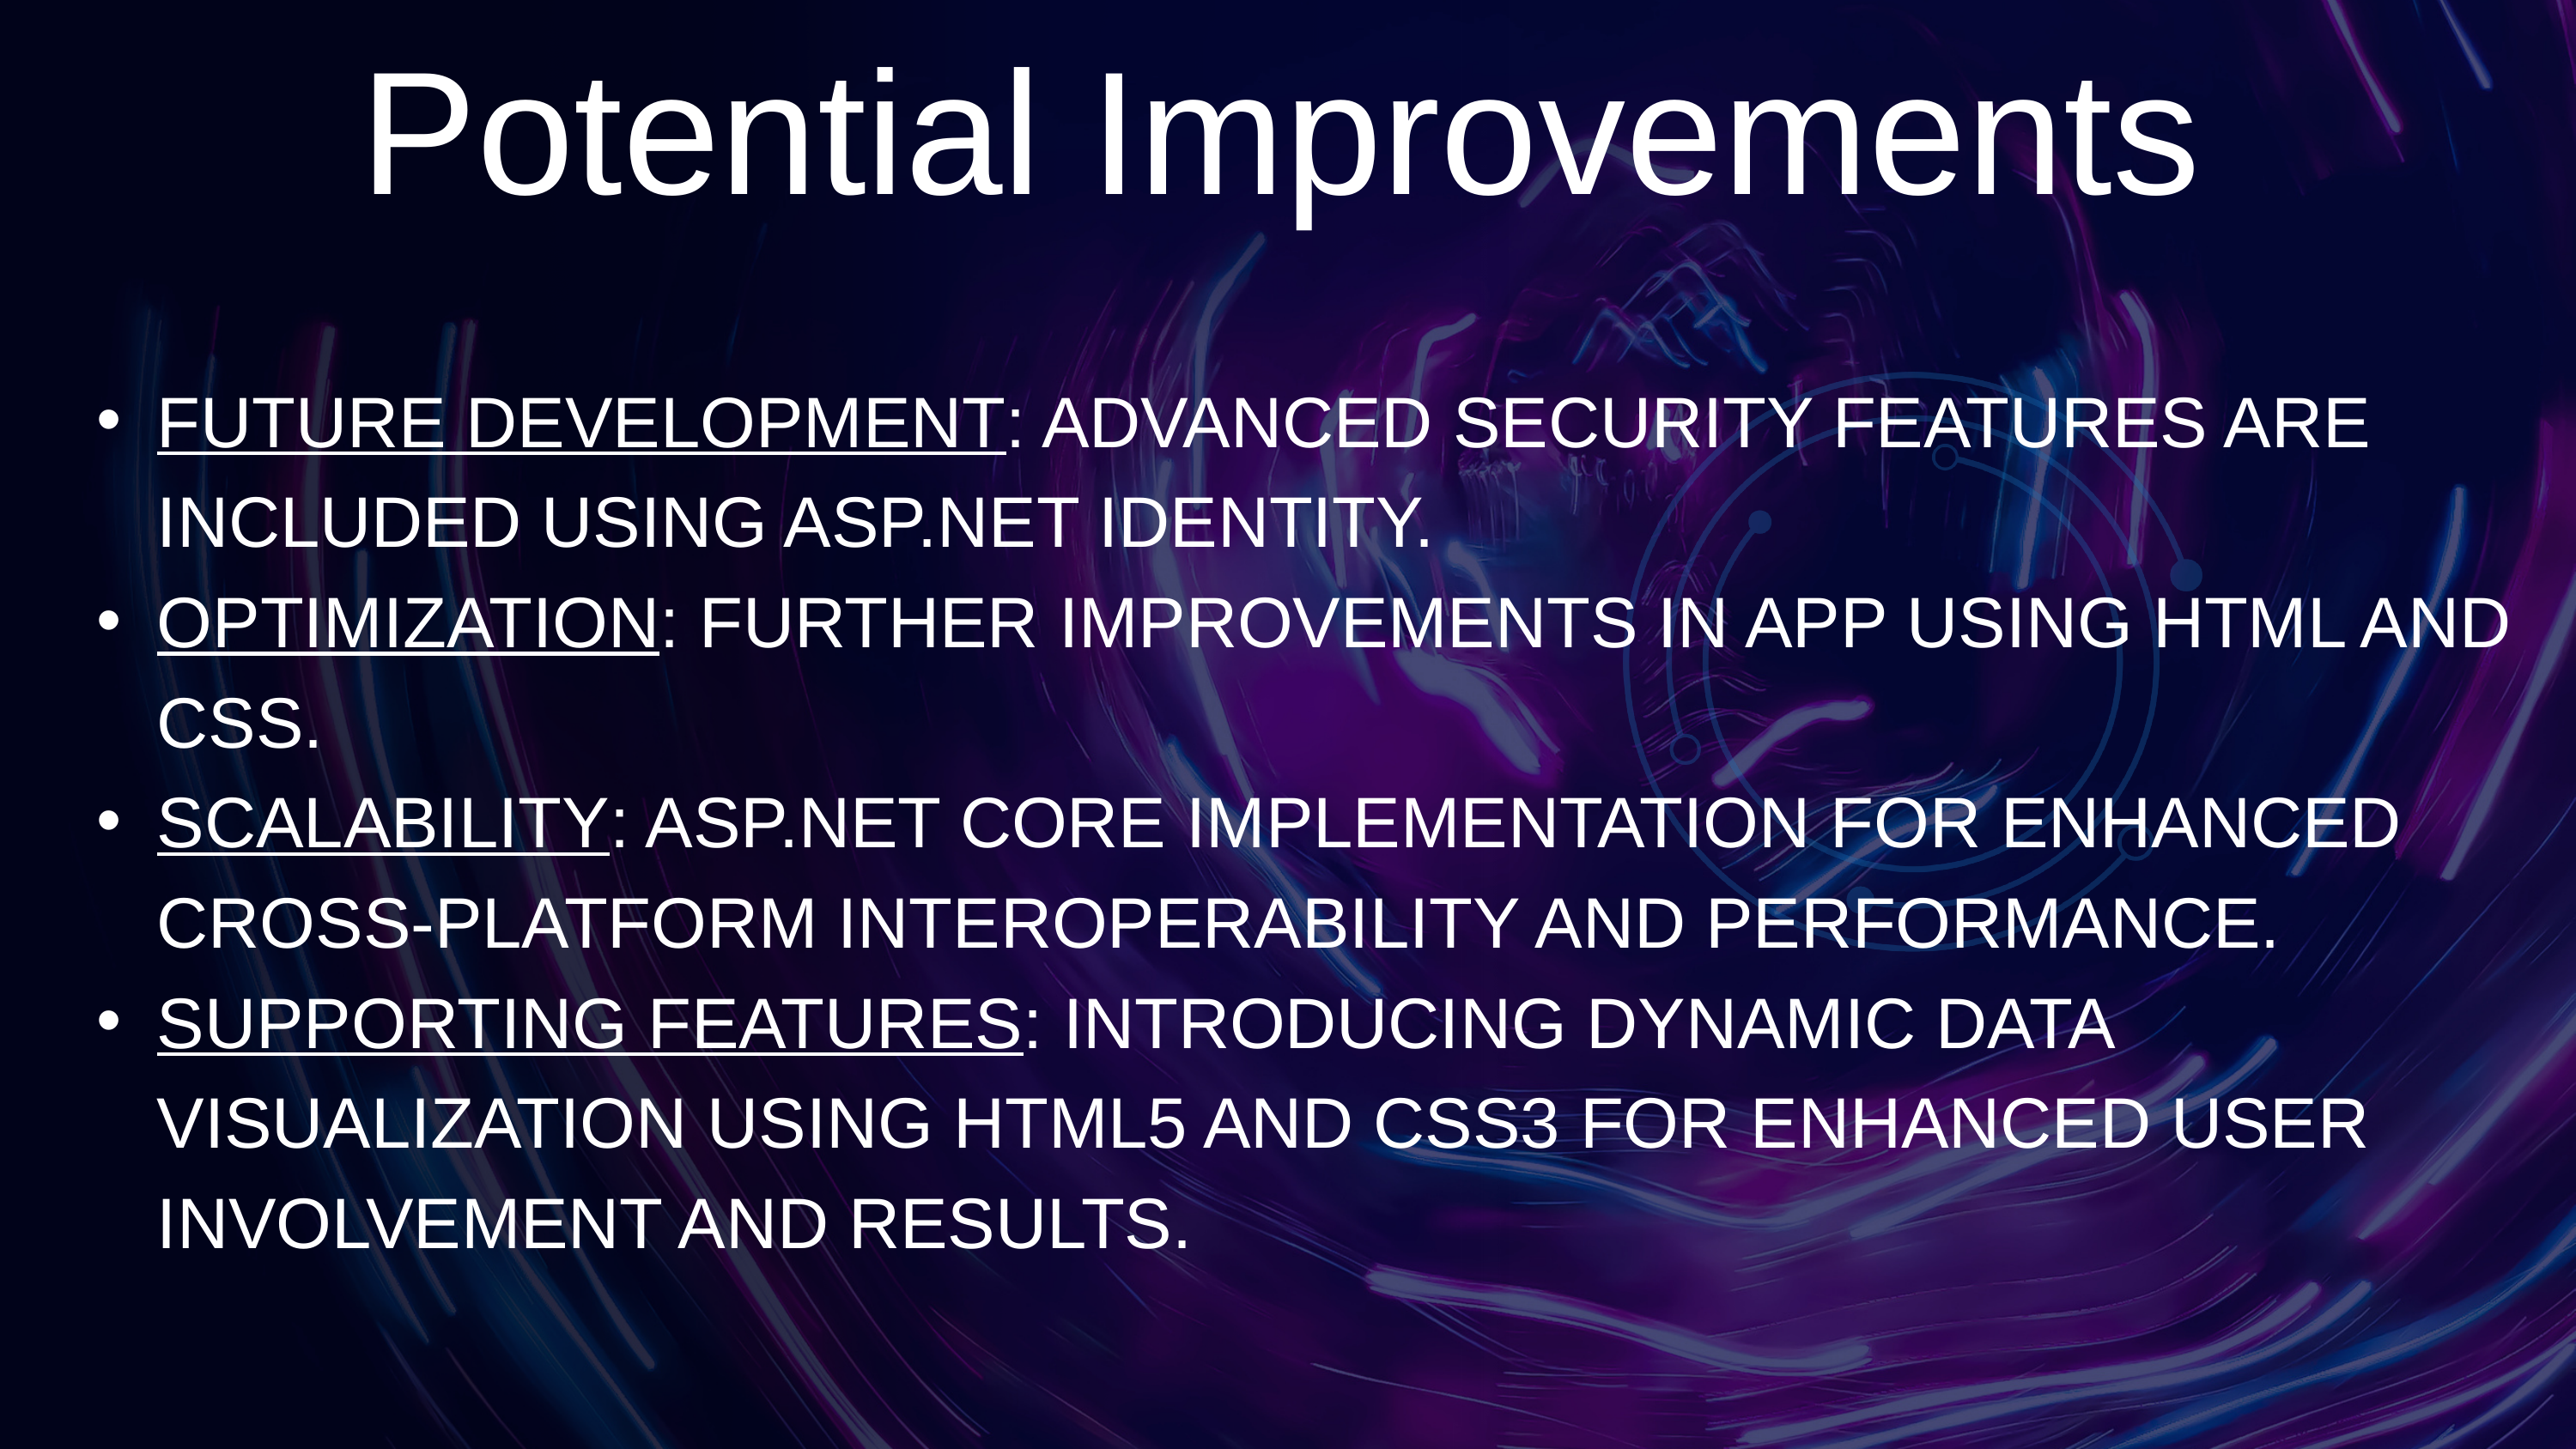

Potential Improvements
FUTURE DEVELOPMENT: ADVANCED SECURITY FEATURES ARE INCLUDED USING ASP.NET IDENTITY.
OPTIMIZATION: FURTHER IMPROVEMENTS IN APP USING HTML AND CSS.
SCALABILITY: ASP.NET CORE IMPLEMENTATION FOR ENHANCED CROSS-PLATFORM INTEROPERABILITY AND PERFORMANCE.
SUPPORTING FEATURES: INTRODUCING DYNAMIC DATA VISUALIZATION USING HTML5 AND CSS3 FOR ENHANCED USER INVOLVEMENT AND RESULTS.